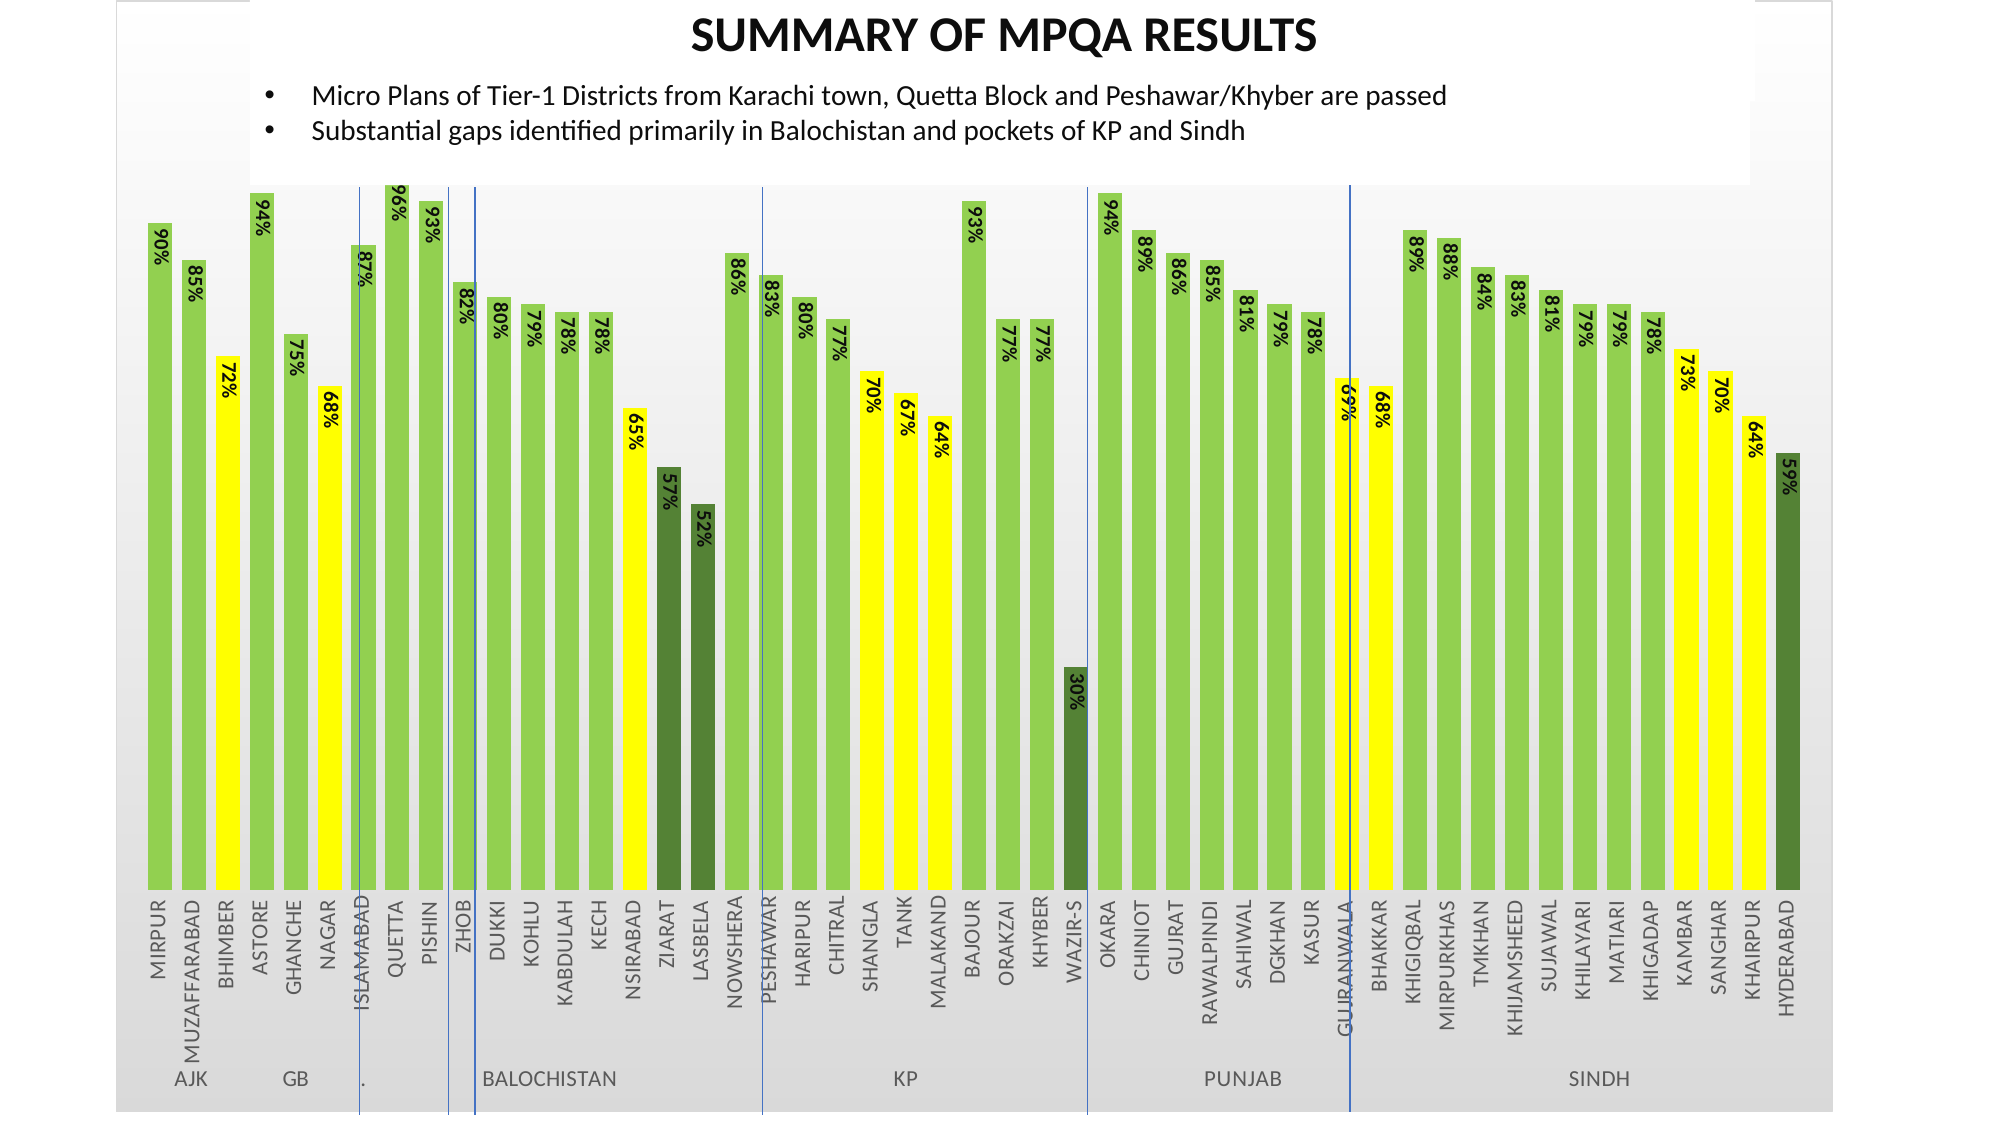

SUMMARY OF MPQA RESULTS
# Summary of MPQA results

### Chart

| Category | Score |
|---|---|
|  MIRPUR  | 0.9 |
|  MUZAFFARABAD  | 0.85 |
|  BHIMBER  | 0.72 |
|  ASTORE  | 0.94 |
|  GHANCHE  | 0.75 |
|  NAGAR  | 0.68 |
| ISLAMABAD | 0.87 |
|  QUETTA  | 0.96 |
|  PISHIN  | 0.93 |
|  ZHOB  | 0.82 |
|  DUKKI  | 0.8 |
|  KOHLU  | 0.79 |
|  KABDULAH  | 0.78 |
|  KECH  | 0.78 |
|  NSIRABAD  | 0.65 |
|  ZIARAT  | 0.57 |
|  LASBELA  | 0.52 |
| NOWSHERA | 0.86 |
| PESHAWAR | 0.83 |
|  HARIPUR  | 0.8 |
| CHITRAL | 0.77 |
|  SHANGLA  | 0.7 |
| TANK | 0.67 |
| MALAKAND | 0.64 |
|  BAJOUR  | 0.93 |
|  ORAKZAI  | 0.77 |
| KHYBER | 0.77 |
|  WAZIR-S  | 0.3 |
|  OKARA  | 0.94 |
|  CHINIOT  | 0.89 |
|  GUJRAT  | 0.86 |
|  RAWALPINDI  | 0.85 |
|  SAHIWAL  | 0.81 |
|  DGKHAN  | 0.79 |
|  KASUR  | 0.78 |
|  GUJRANWALA  | 0.69 |
|  BHAKKAR  | 0.68 |
|  KHIGIQBAL  | 0.89 |
|  MIRPURKHAS  | 0.88 |
|  TMKHAN  | 0.84 |
|  KHIJAMSHEED  | 0.83 |
|  SUJAWAL  | 0.81 |
|  KHILAYARI  | 0.79 |
|  MATIARI  | 0.79 |
|  KHIGADAP  | 0.78 |
|  KAMBAR  | 0.73 |
|  SANGHAR  | 0.7 |
|  KHAIRPUR  | 0.64 |
|  HYDERABAD  | 0.59 |
Micro Plans of Tier-1 Districts from Karachi town, Quetta Block and Peshawar/Khyber are passed
Substantial gaps identified primarily in Balochistan and pockets of KP and Sindh